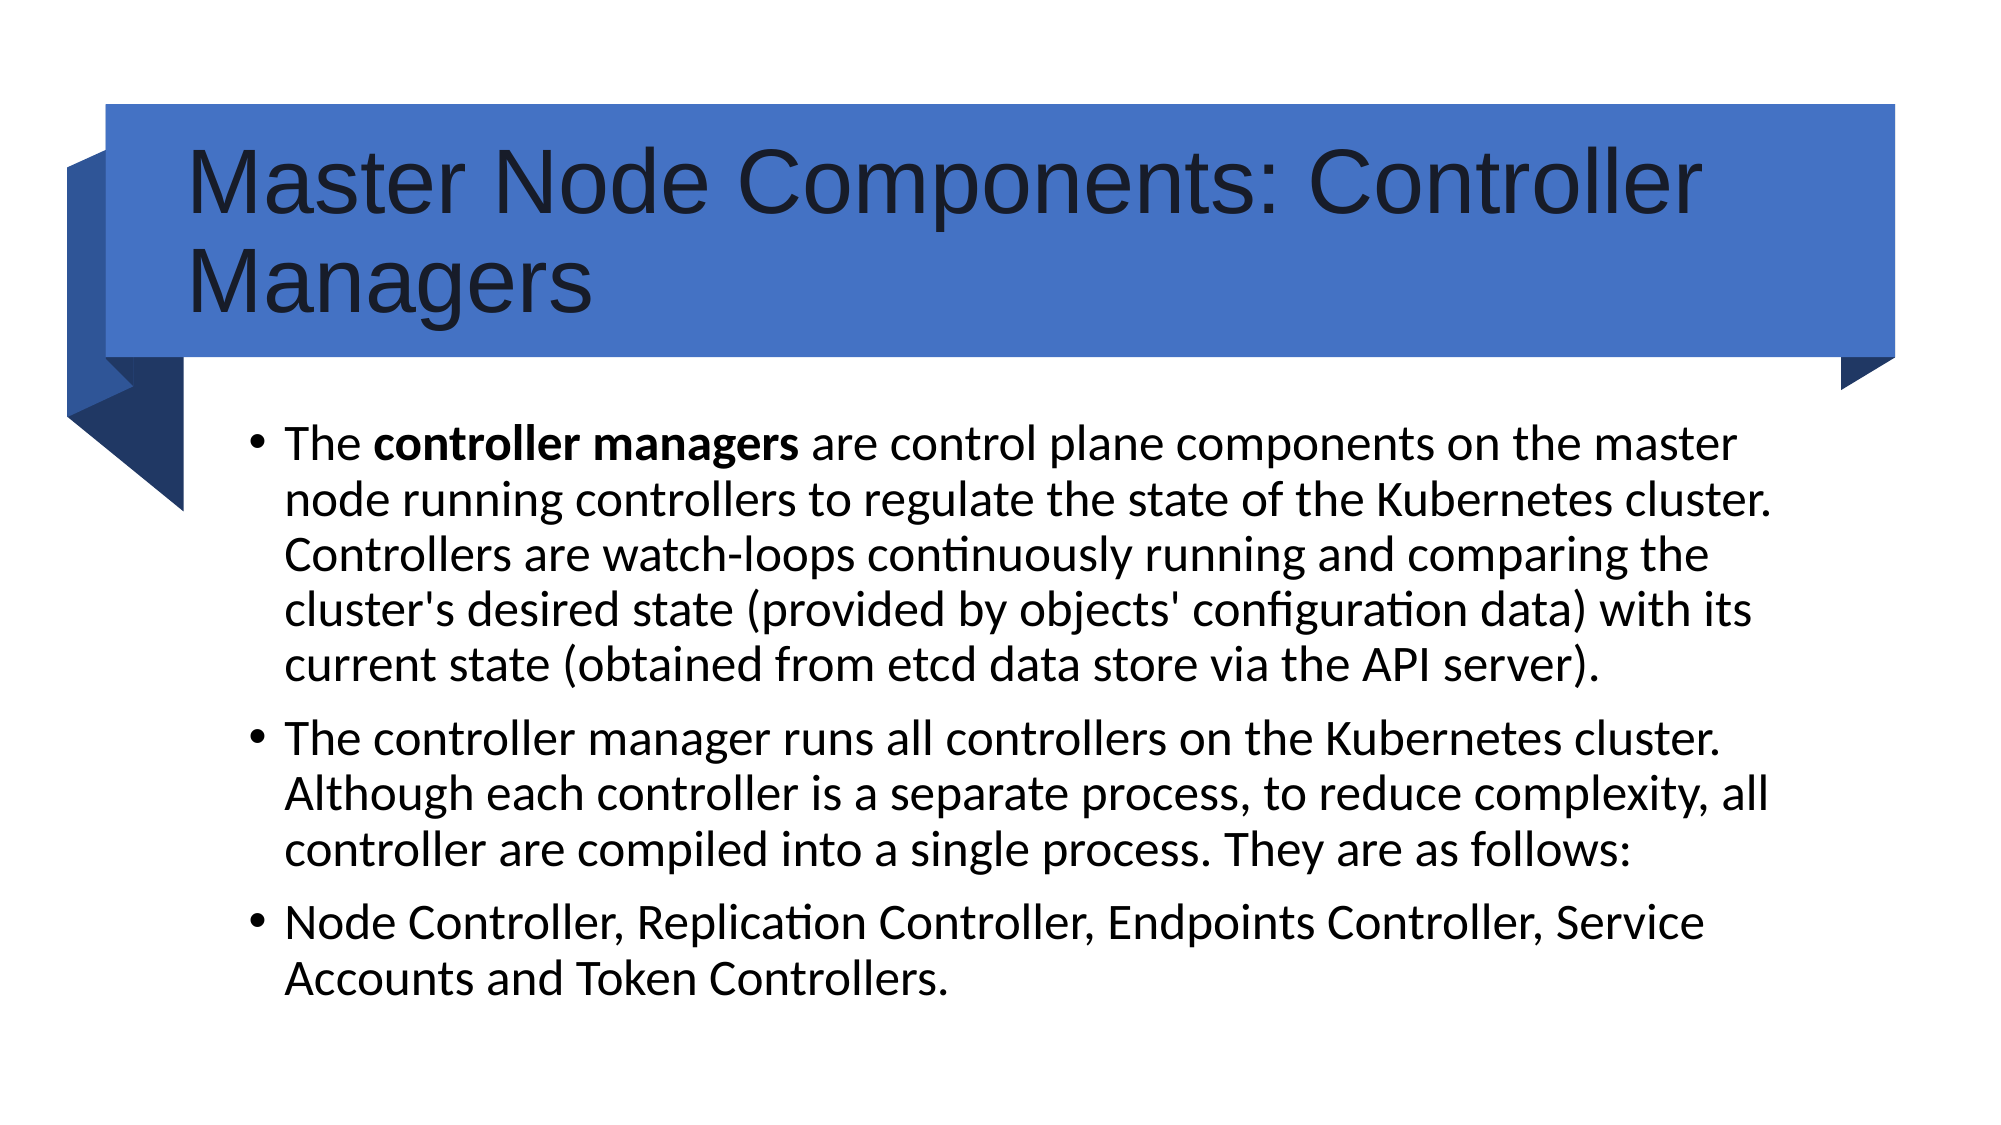

# Master Node Components: Controller Managers
The controller managers are control plane components on the master node running controllers to regulate the state of the Kubernetes cluster. Controllers are watch-loops continuously running and comparing the cluster's desired state (provided by objects' configuration data) with its current state (obtained from etcd data store via the API server).
The controller manager runs all controllers on the Kubernetes cluster. Although each controller is a separate process, to reduce complexity, all controller are compiled into a single process. They are as follows:
Node Controller, Replication Controller, Endpoints Controller, Service Accounts and Token Controllers.